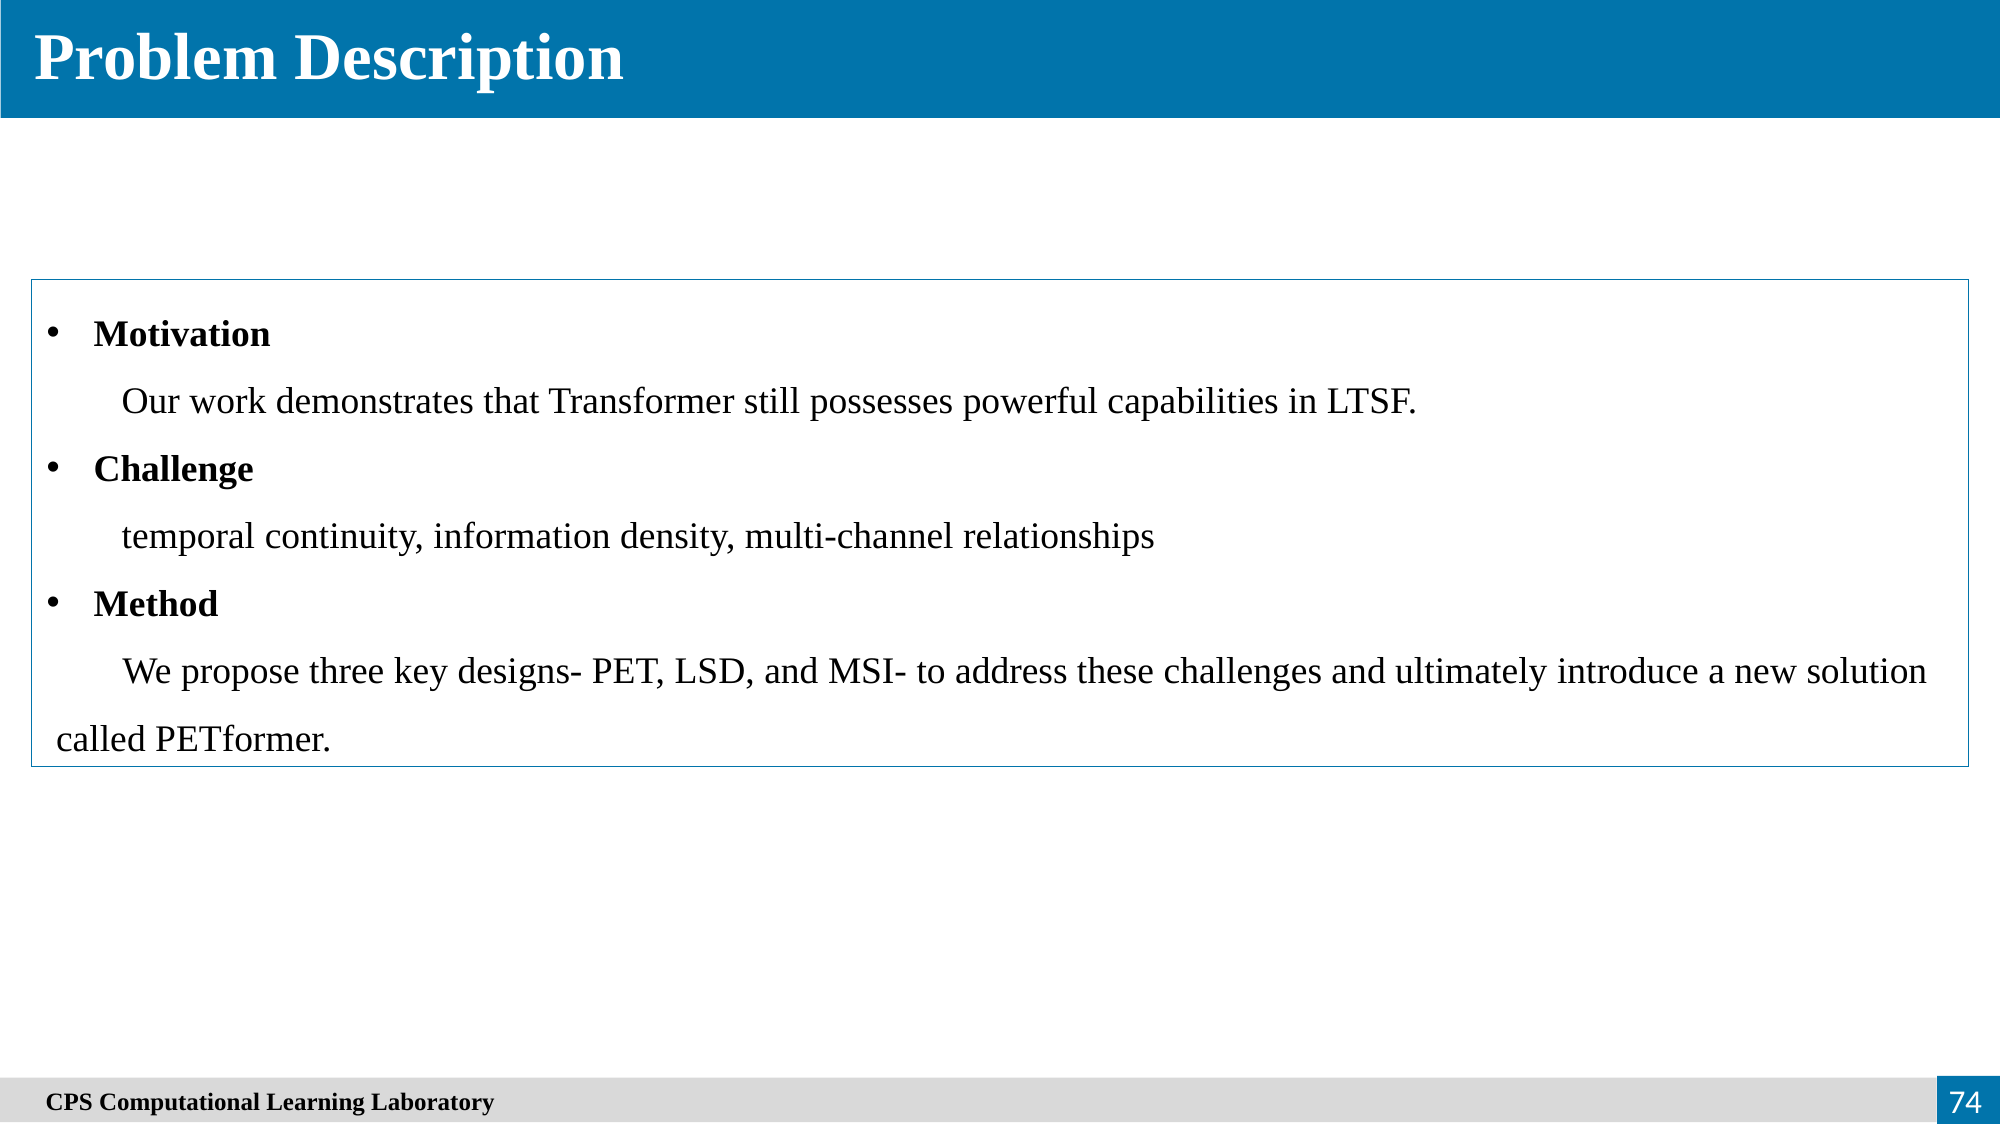

Problem Description
Motivation
Our work demonstrates that Transformer still possesses powerful capabilities in LTSF.
Challenge
temporal continuity, information density, multi-channel relationships
Method
        We propose three key designs- PET, LSD, and MSI- to address these challenges and ultimately introduce a new solution
 called PETformer.
74
　CPS Computational Learning Laboratory